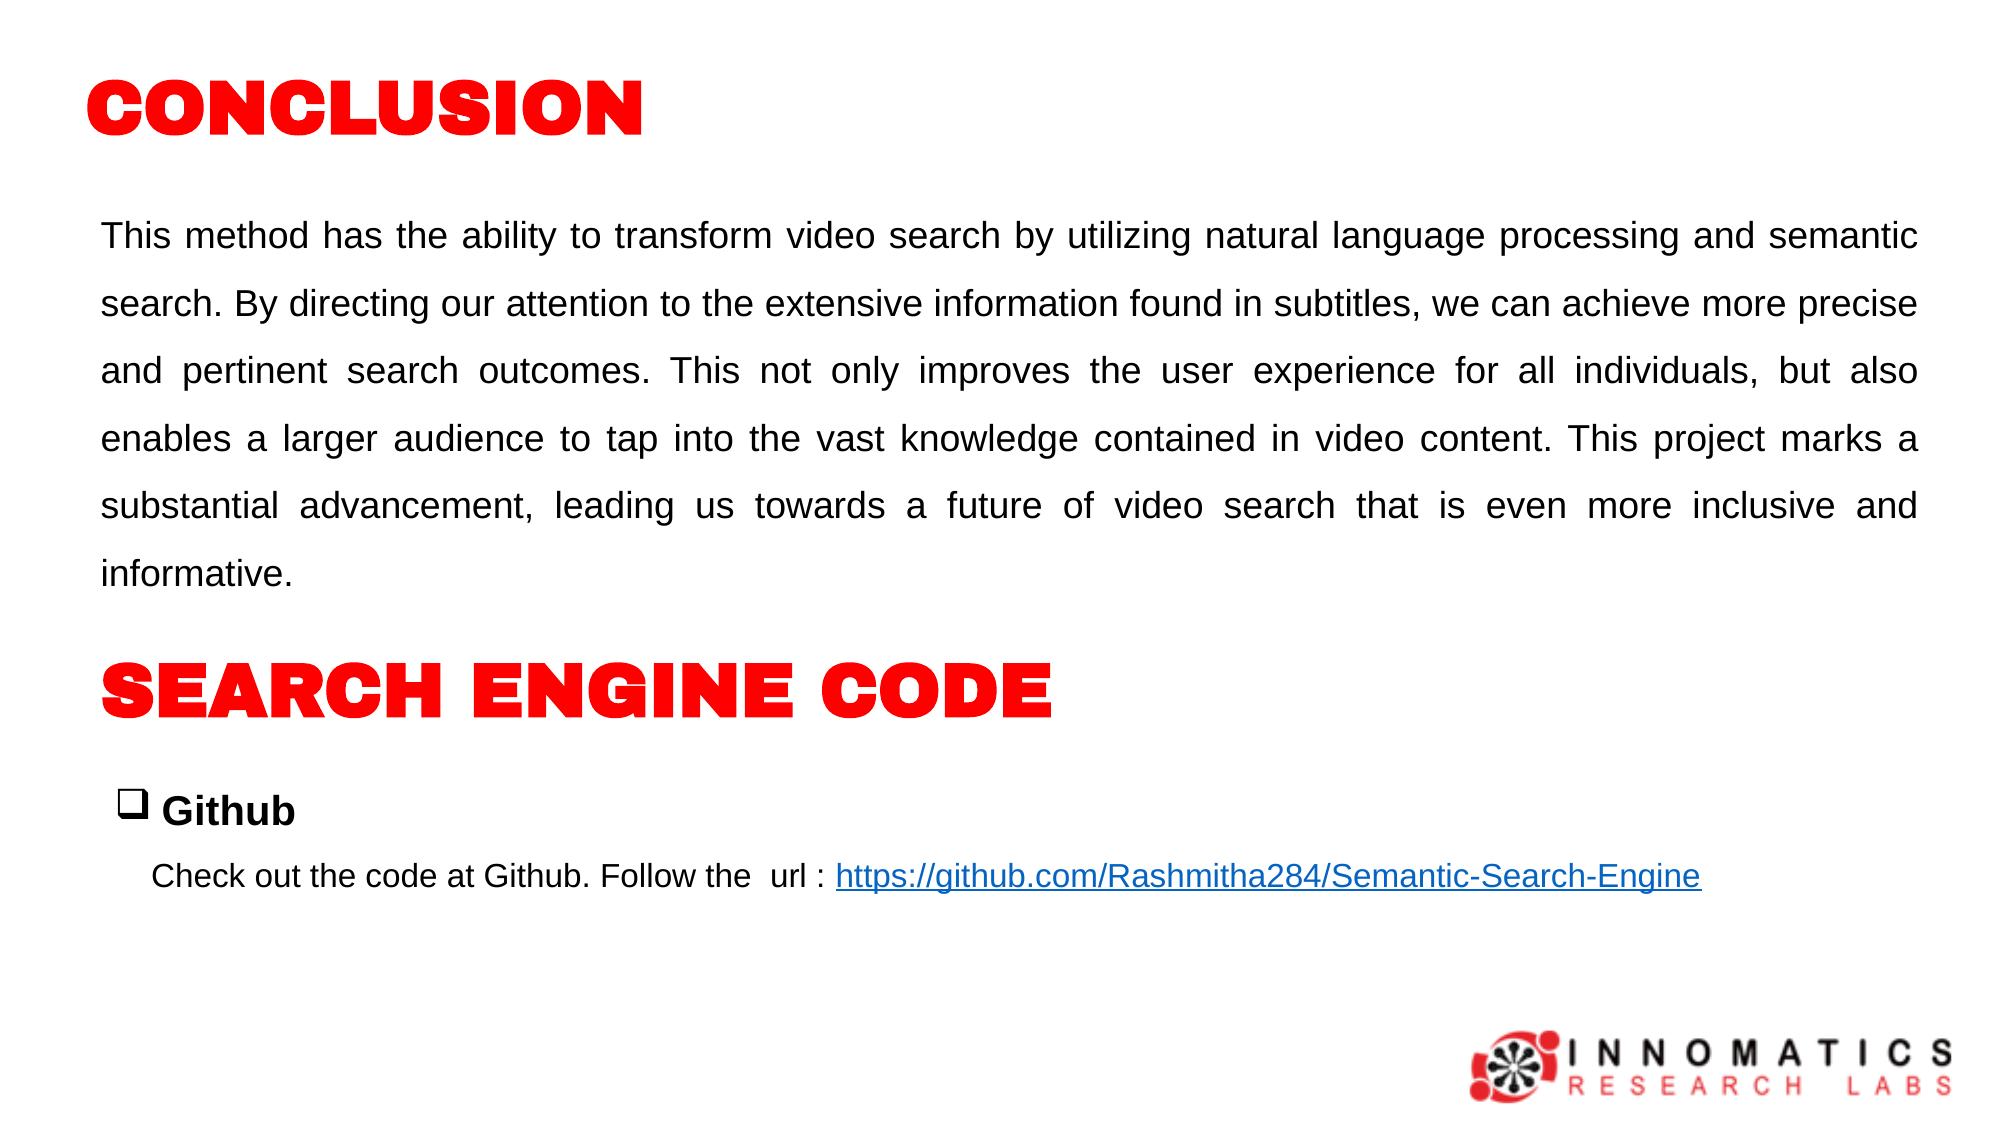

CONCLUSION
This method has the ability to transform video search by utilizing natural language processing and semantic search. By directing our attention to the extensive information found in subtitles, we can achieve more precise and pertinent search outcomes. This not only improves the user experience for all individuals, but also enables a larger audience to tap into the vast knowledge contained in video content. This project marks a substantial advancement, leading us towards a future of video search that is even more inclusive and informative.
SEARCH ENGINE CODE
Github
     Check out the code at Github. Follow the  url : https://github.com/Rashmitha284/Semantic-Search-Engine